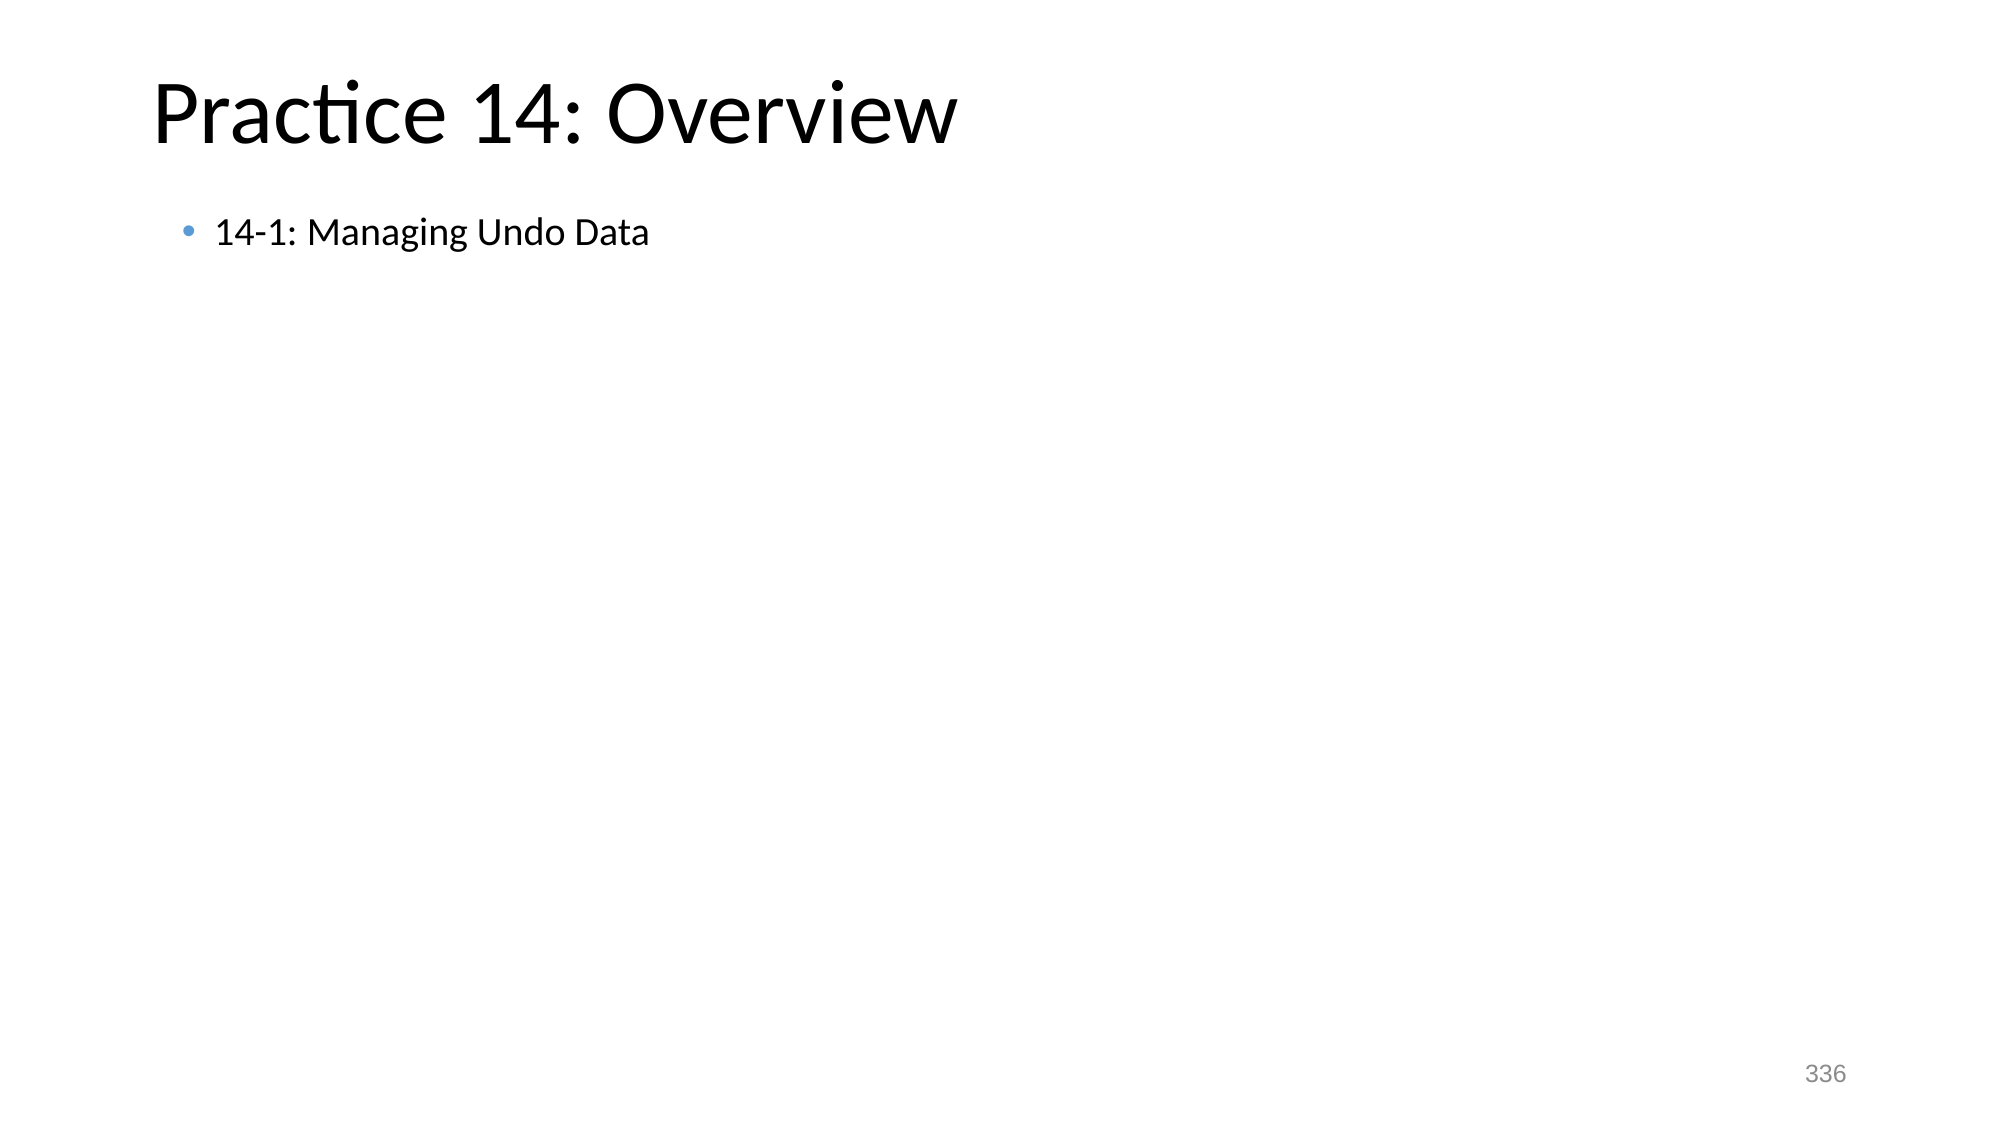

# Practice 14: Overview
14-1: Managing Undo Data
336